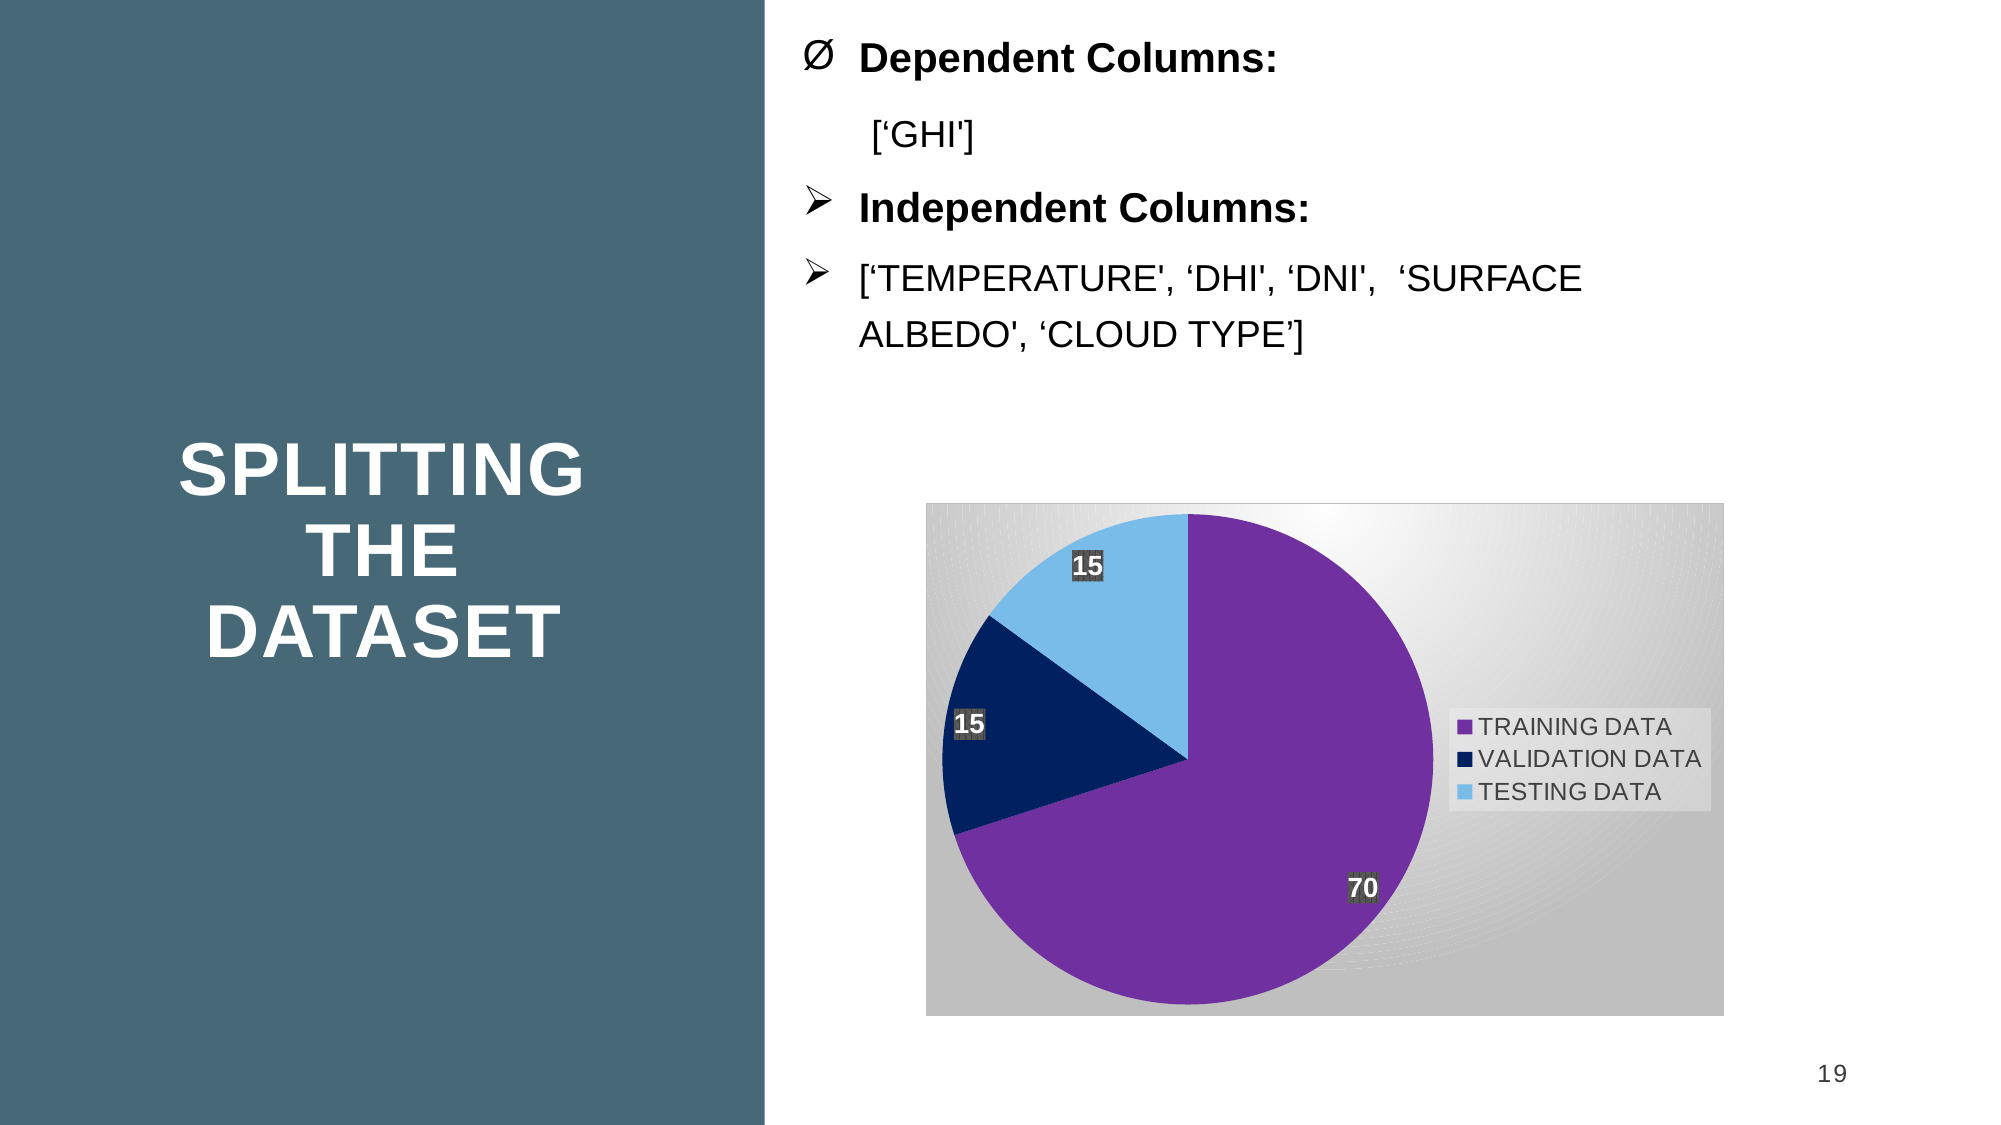

Dependent Columns:
      [‘GHI']
Independent Columns:
[‘TEMPERATURE', ‘DHI', ‘DNI',  ‘SURFACE ALBEDO', ‘CLOUD TYPE’]

# SPLITTING THE DATASET

### Chart

| Category | Sales |
|---|---|
| TRAINING DATA | 70.0 |
| VALIDATION DATA | 15.0 |
| TESTING DATA | 15.0 |
19